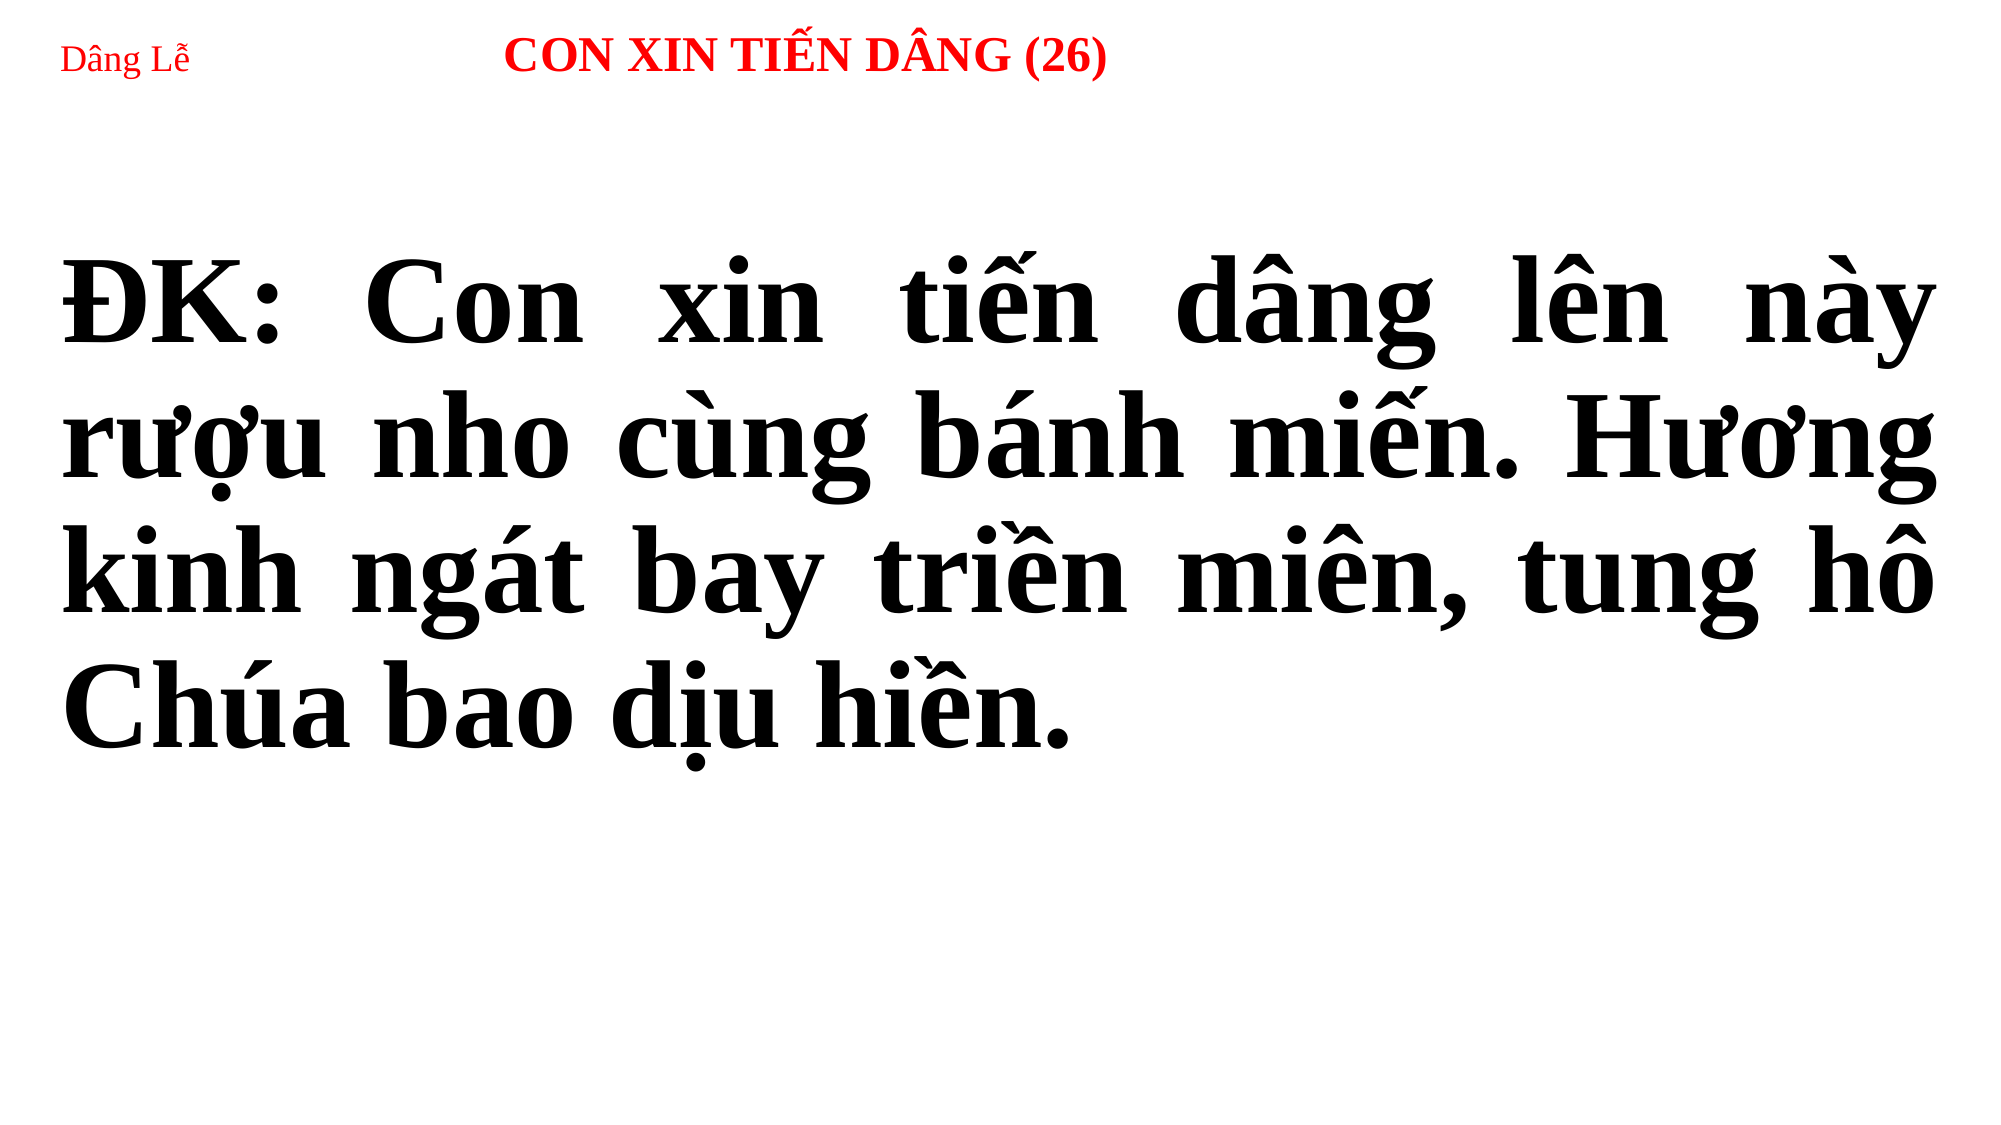

# Dâng Lễ                                 CON XIN TIẾN DÂNG (26)
ĐK: Con xin tiến dâng lên này rượu nho cùng bánh miến. Hương kinh ngát bay triền miên, tung hô Chúa bao dịu hiền.